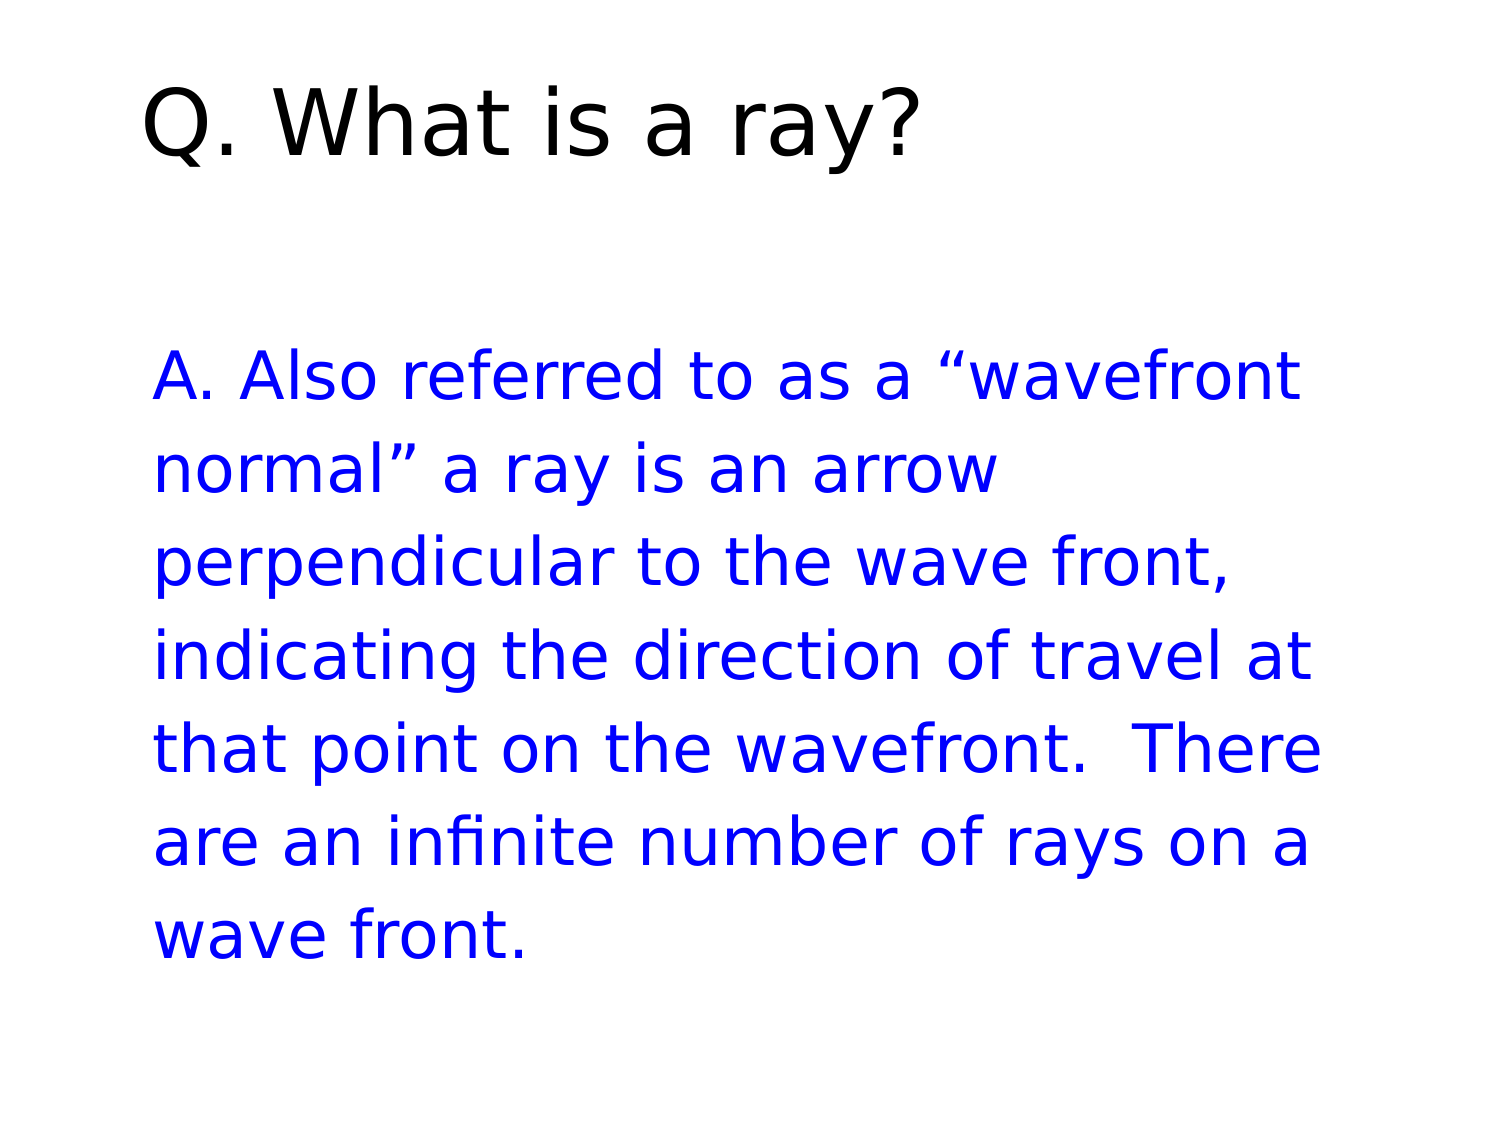

# Q. What is a ray?
A. Also referred to as a “wavefront
normal” a ray is an arrow
perpendicular to the wave front,
indicating the direction of travel at
that point on the wavefront.  There
are an infinite number of rays on a
wave front.